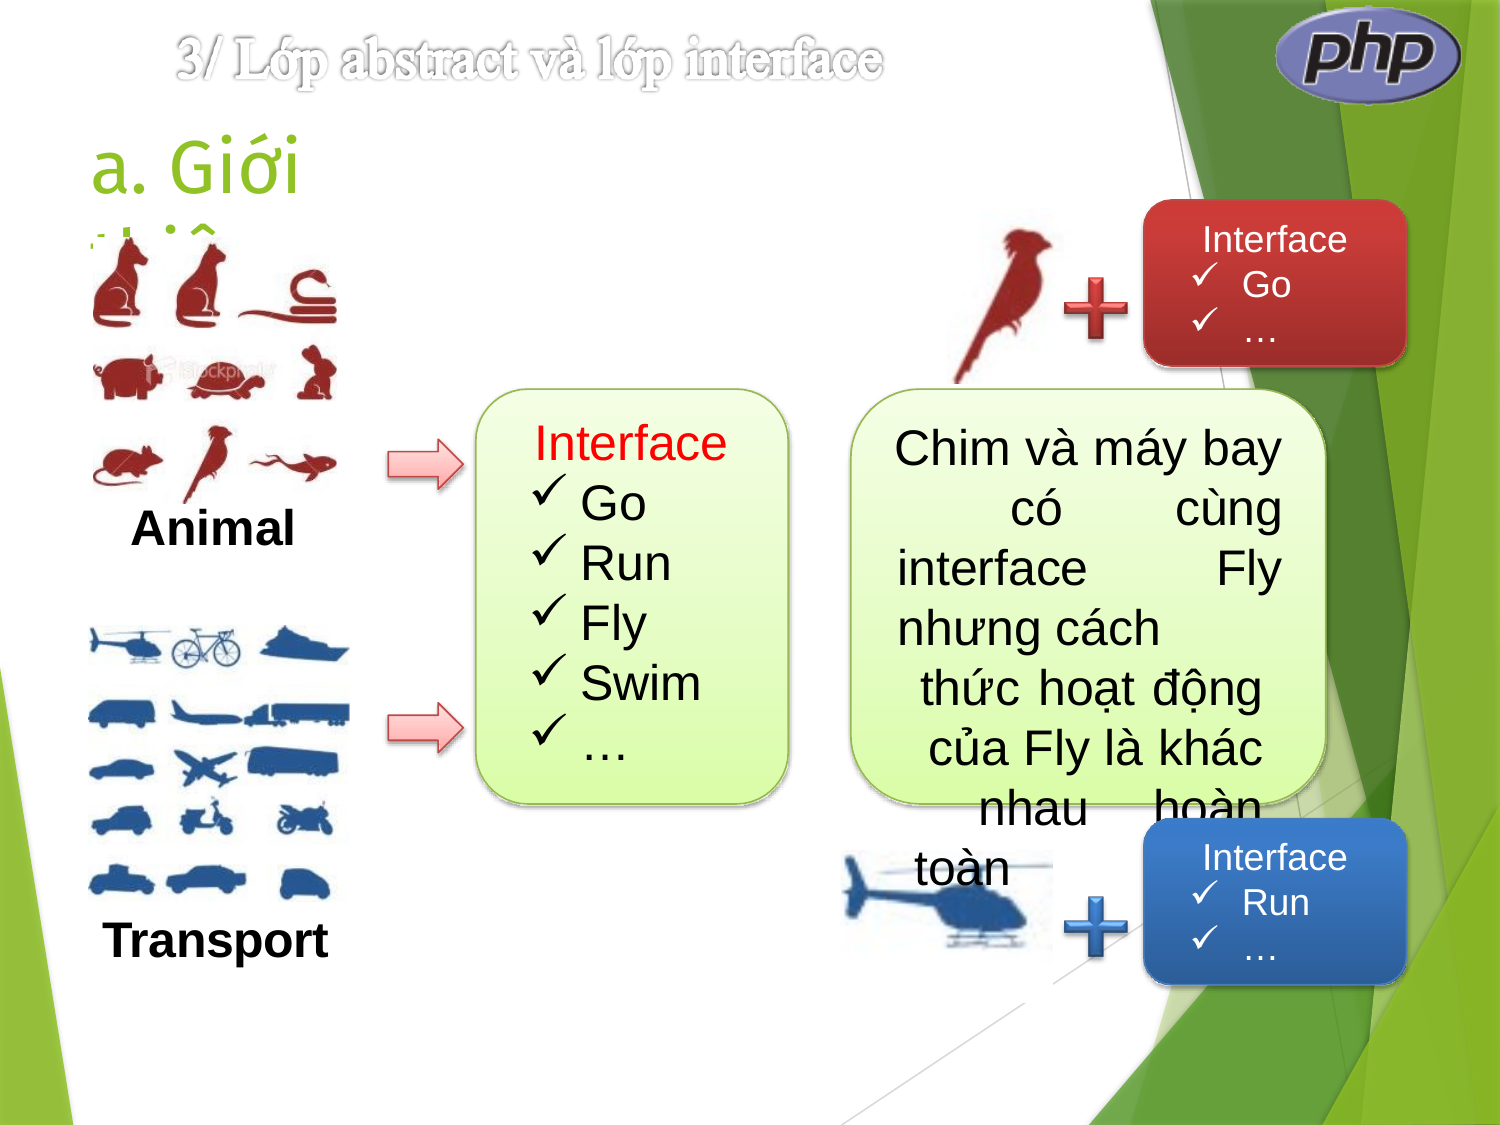

# a. Giới thiệu

Interface
Go
…

Interface
Go
Run
Fly
Swim
…
Chim và máy bay  có cùng interface  Fly nhưng cách
thức hoạt động  của Fly là khác  nhau hoàn toàn

Animal

Interface
Run
…
Transport